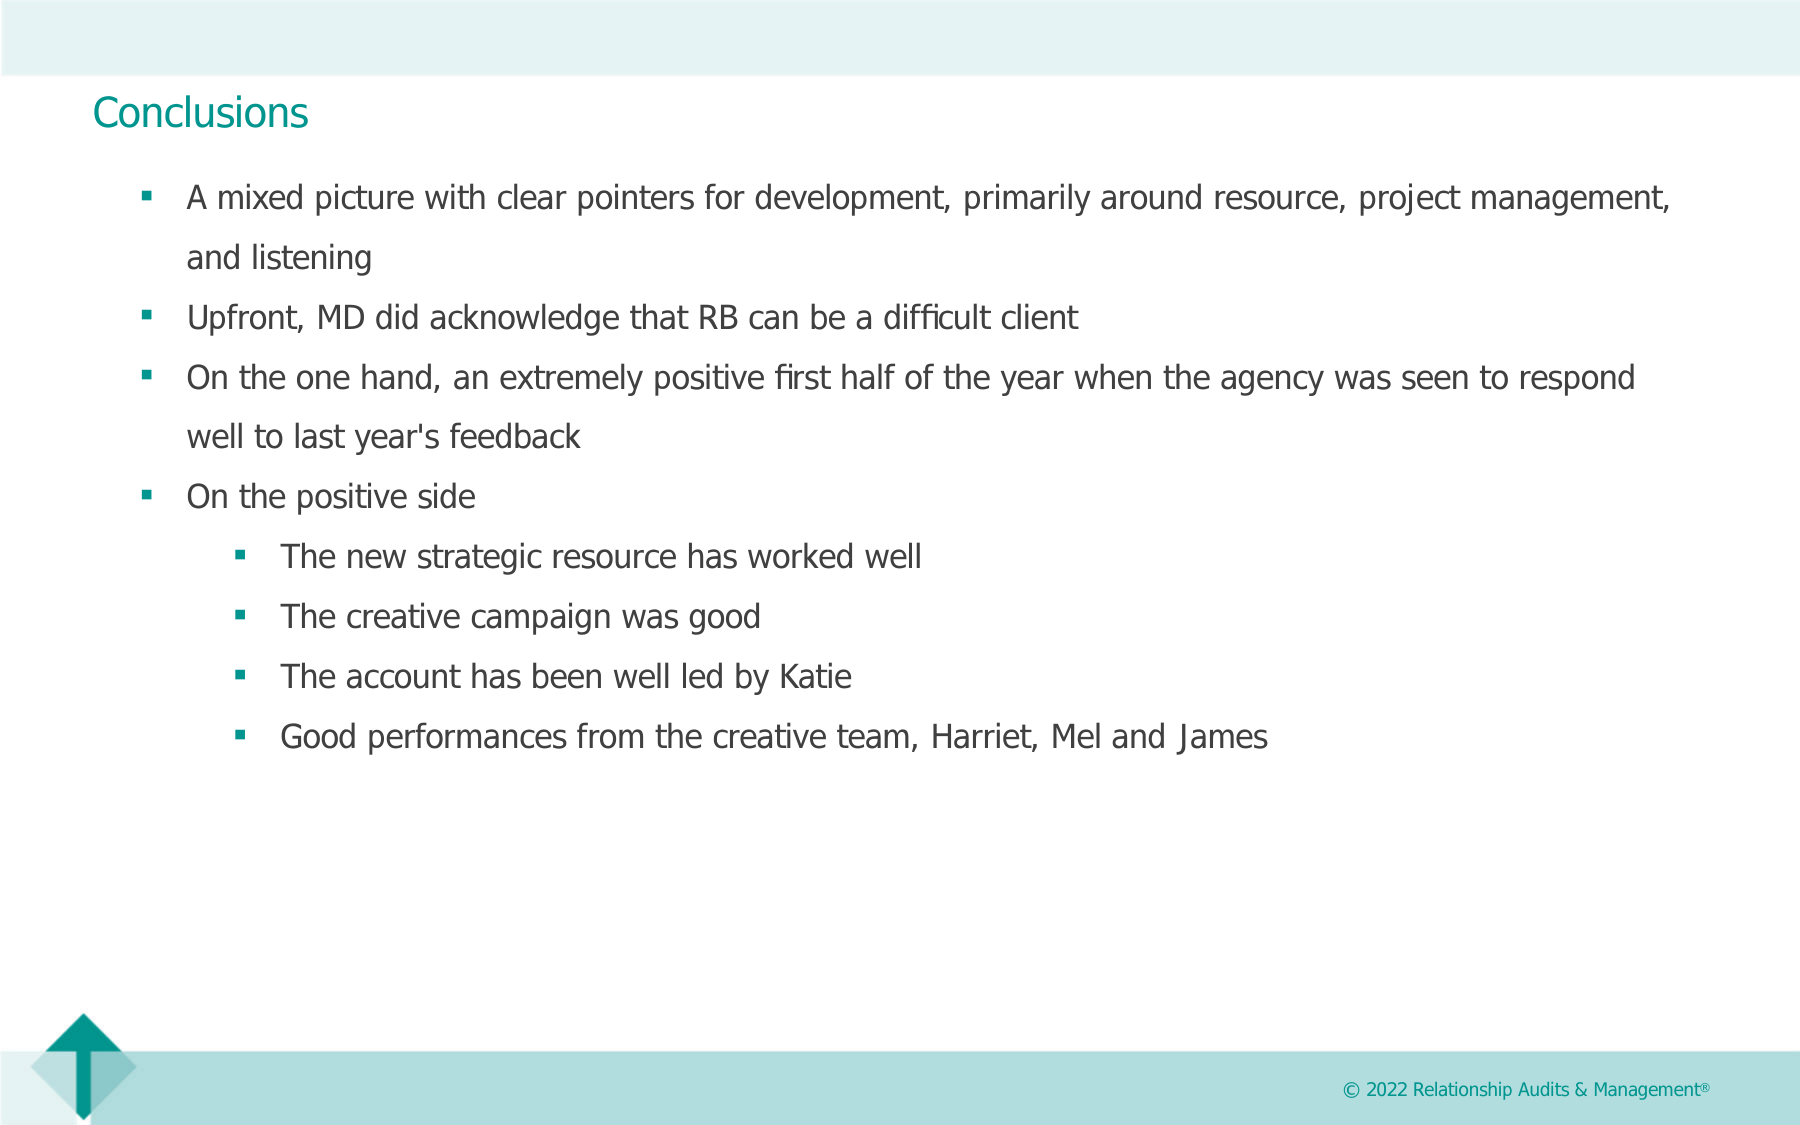

Conclusions
A mixed picture with clear pointers for development, primarily around resource, project management, and listening
Upfront, MD did acknowledge that RB can be a difficult client
On the one hand, an extremely positive first half of the year when the agency was seen to respond well to last year's feedback
On the positive side
The new strategic resource has worked well
The creative campaign was good
The account has been well led by Katie
Good performances from the creative team, Harriet, Mel and James
© 2022 Relationship Audits & Management®